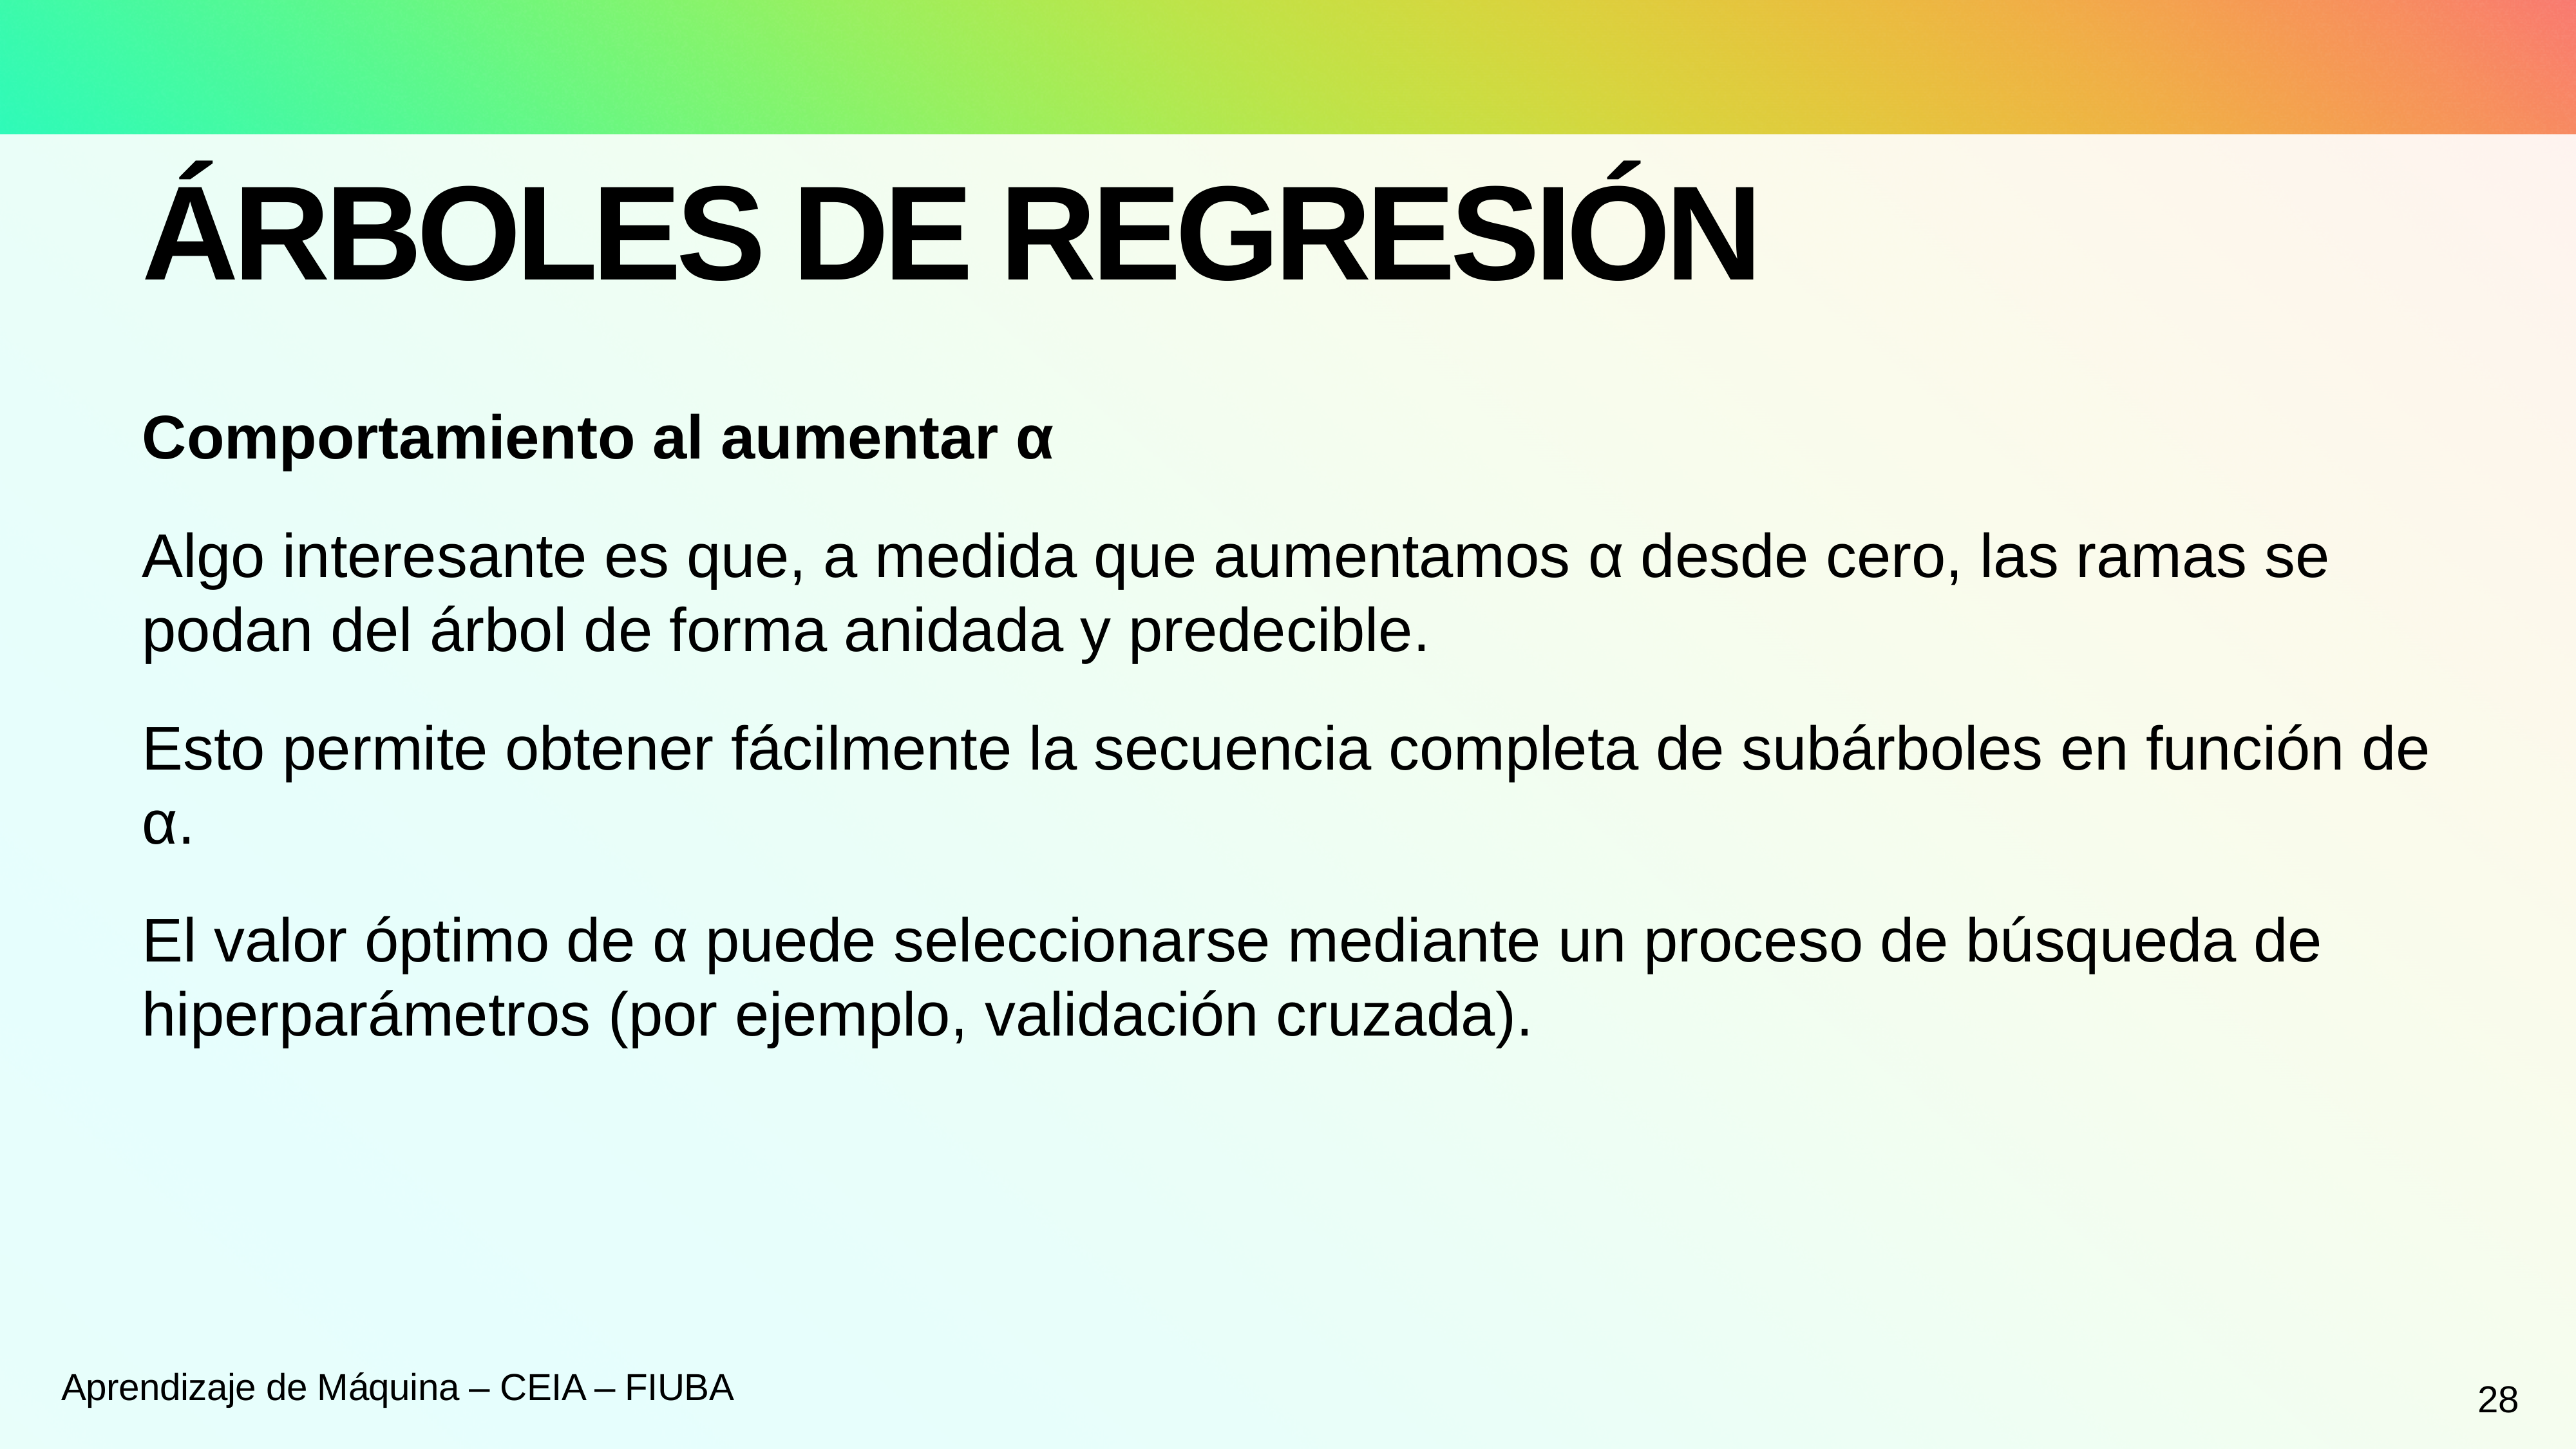

# Árboles de Regresión
Comportamiento al aumentar α
Algo interesante es que, a medida que aumentamos α desde cero, las ramas se podan del árbol de forma anidada y predecible.
Esto permite obtener fácilmente la secuencia completa de subárboles en función de α.
El valor óptimo de α puede seleccionarse mediante un proceso de búsqueda de hiperparámetros (por ejemplo, validación cruzada).
Aprendizaje de Máquina – CEIA – FIUBA
28